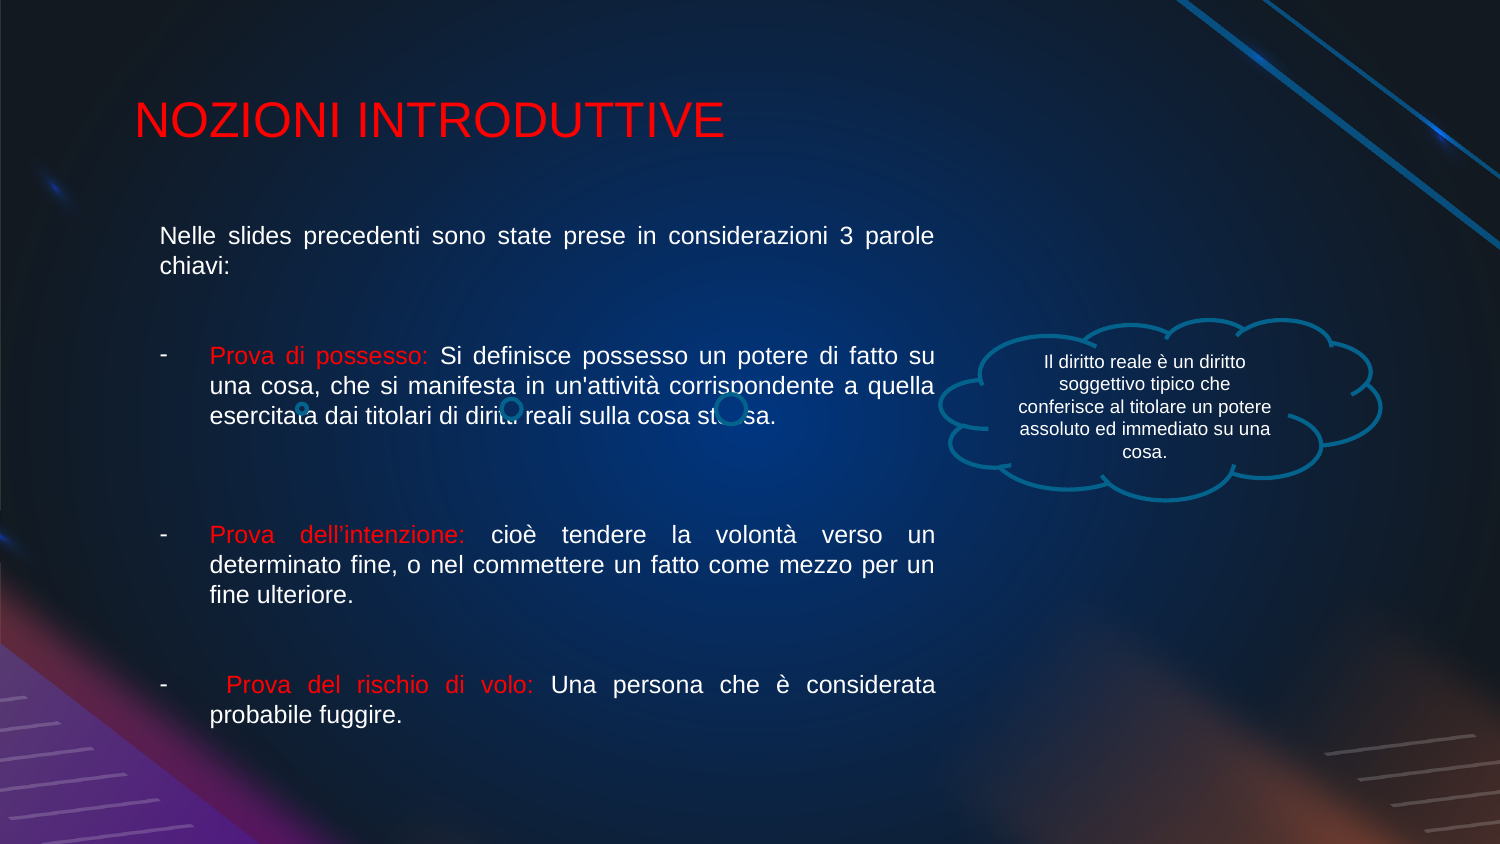

# NOZIONI INTRODUTTIVE
Nelle slides precedenti sono state prese in considerazioni 3 parole chiavi:

Prova di possesso: Si definisce possesso un potere di fatto su una cosa, che si manifesta in un'attività corrispondente a quella esercitata dai titolari di diritti reali sulla cosa stessa.

Prova dell’intenzione: cioè tendere la volontà verso un determinato fine, o nel commettere un fatto come mezzo per un fine ulteriore.

 Prova del rischio di volo: Una persona che è considerata probabile fuggire.
Il diritto reale è un diritto soggettivo tipico che conferisce al titolare un potere assoluto ed immediato su una cosa.